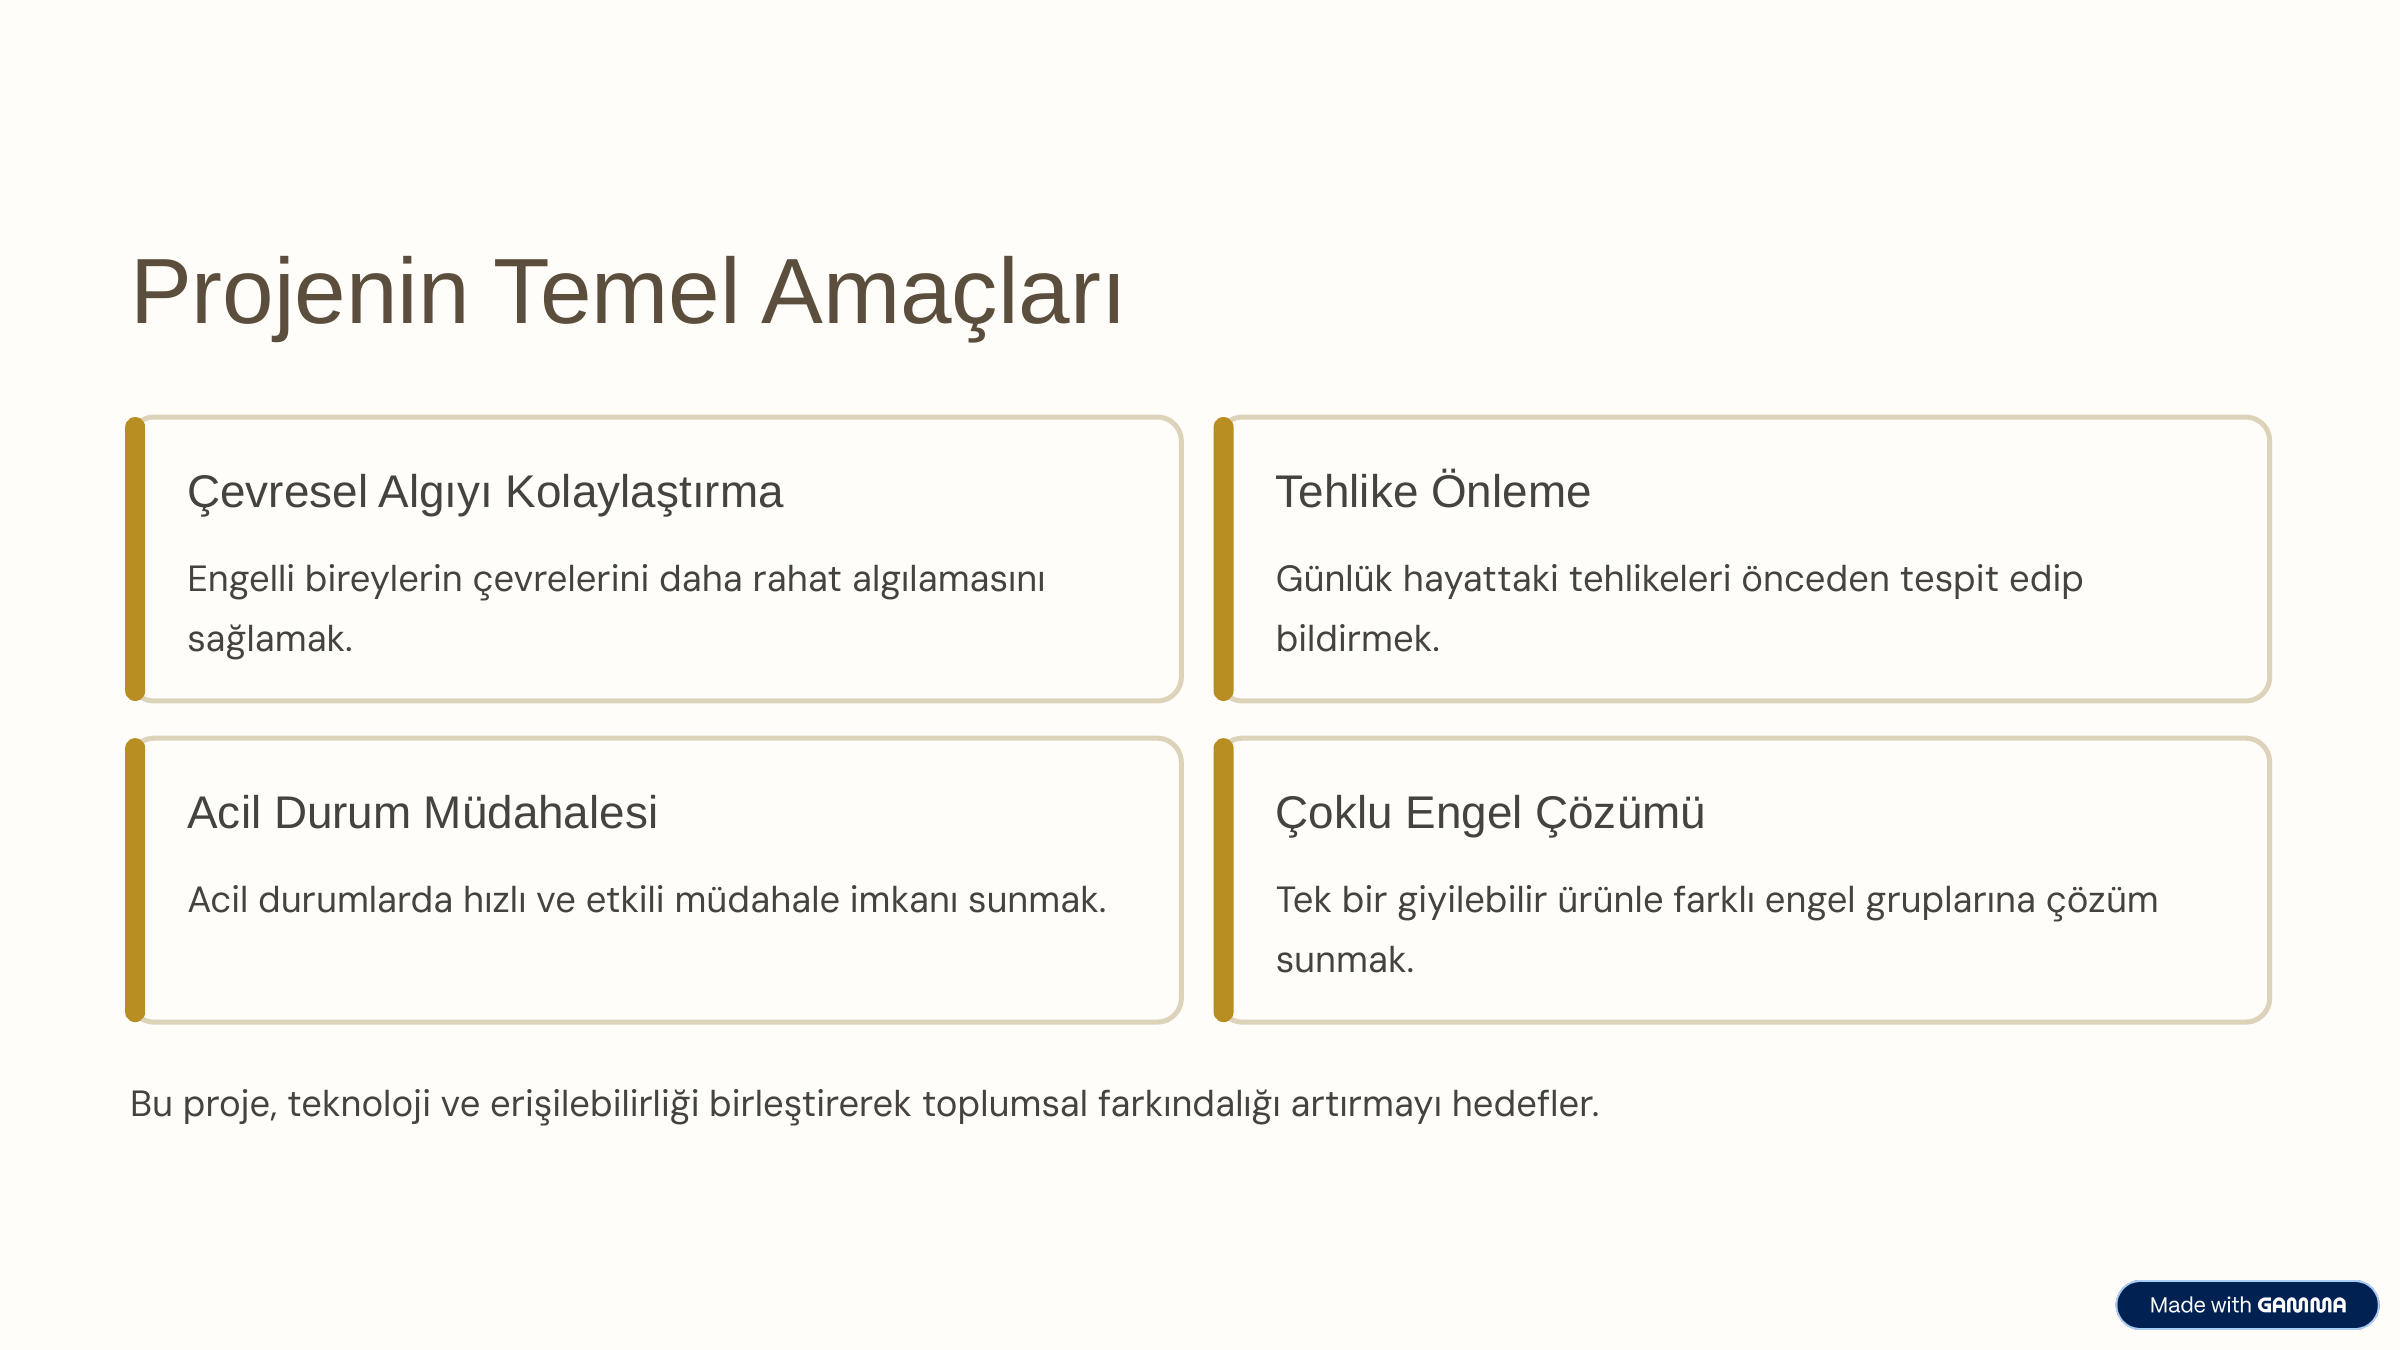

Projenin Temel Amaçları

Çevresel Algıyı Kolaylaştırma
Tehlike Önleme
Engelli bireylerin çevrelerini daha rahat algılamasını sağlamak.
Günlük hayattaki tehlikeleri önceden tespit edip bildirmek.

Acil Durum Müdahalesi
Çoklu Engel Çözümü
Acil durumlarda hızlı ve etkili müdahale imkanı sunmak.
Tek bir giyilebilir ürünle farklı engel gruplarına çözüm sunmak.
Bu proje, teknoloji ve erişilebilirliği birleştirerek toplumsal farkındalığı artırmayı hedefler.